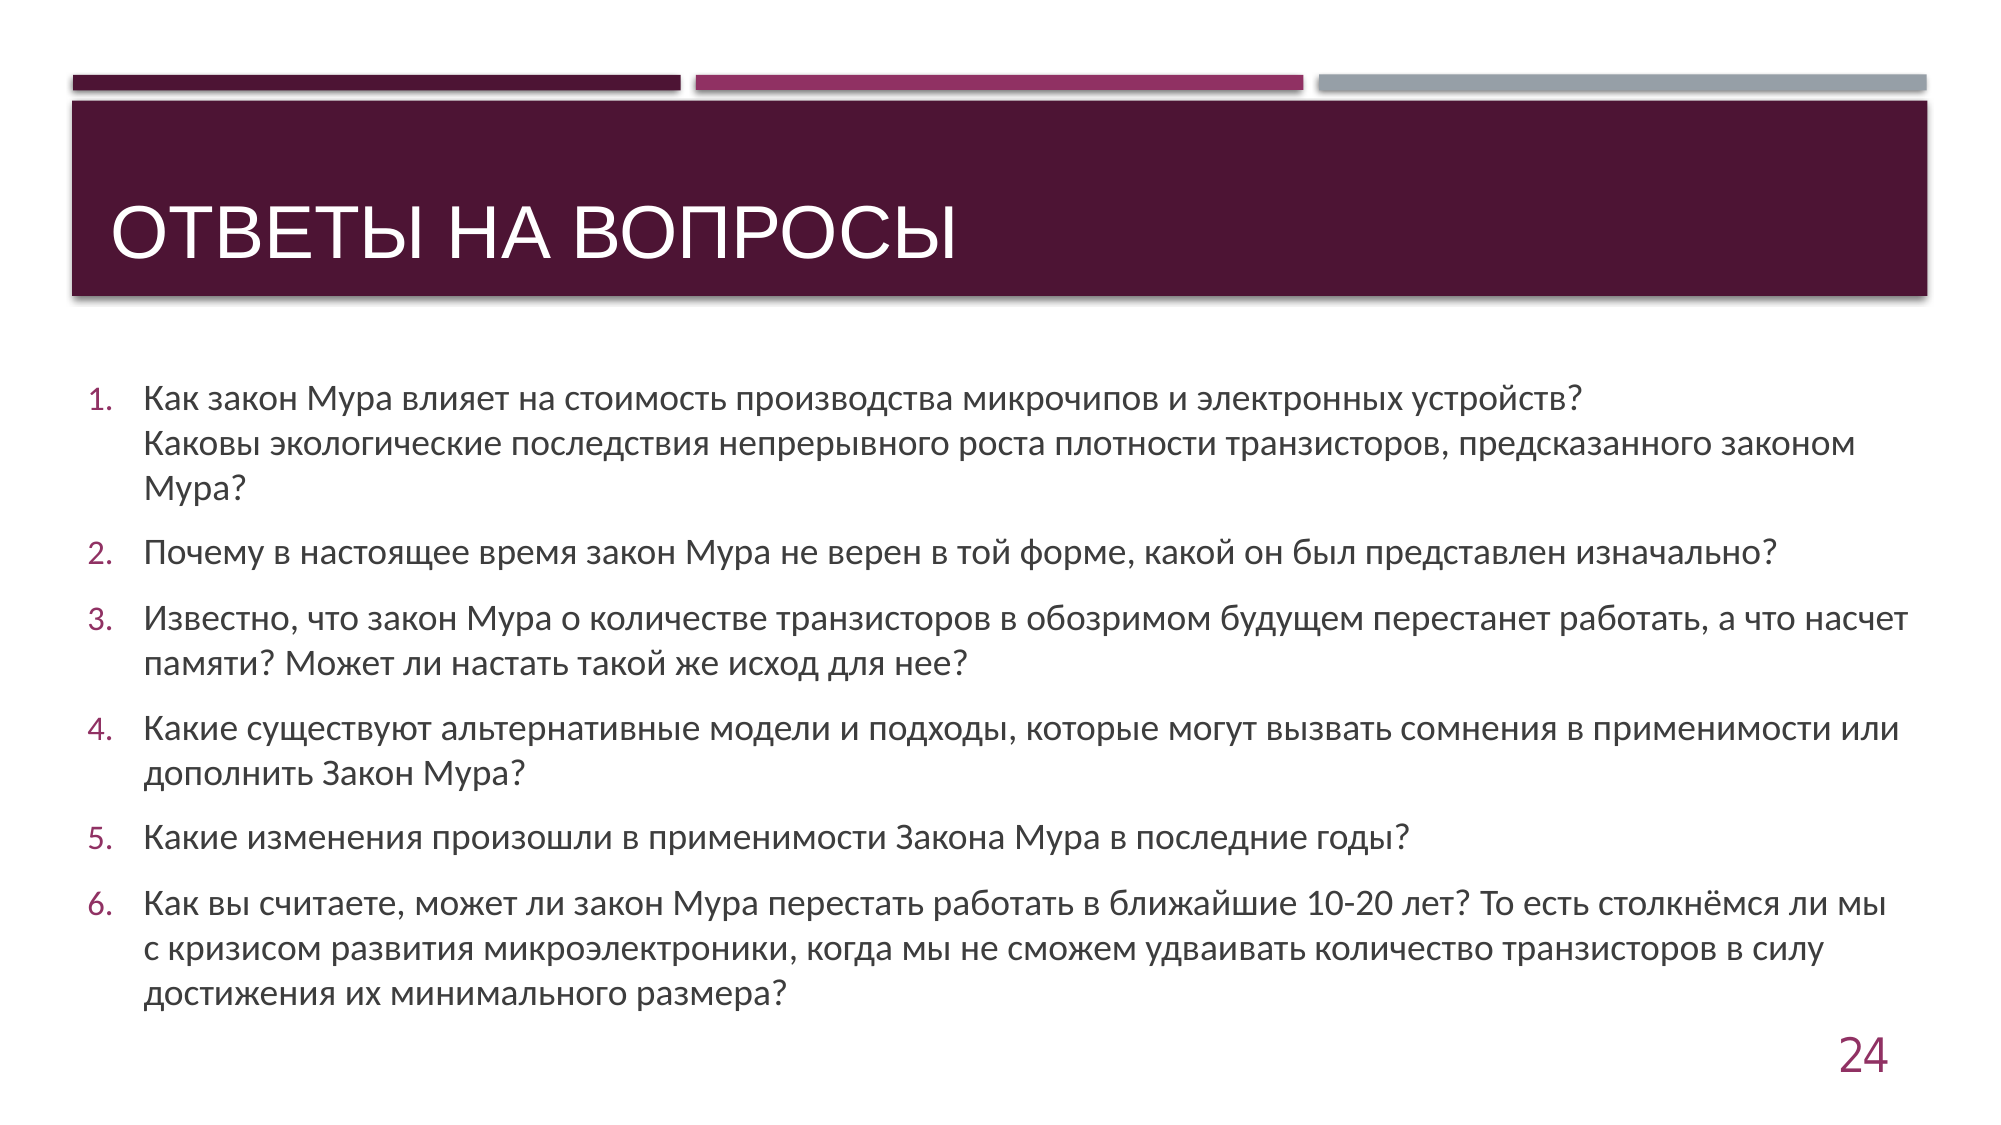

# Ответы на вопросы
Как закон Мура влияет на стоимость производства микрочипов и электронных устройств?
Каковы экологические последствия непрерывного роста плотности транзисторов, предсказанного законом Мура?
Почему в настоящее время закон Мура не верен в той форме, какой он был представлен изначально?
Известно, что закон Мура о количестве транзисторов в обозримом будущем перестанет работать, а что насчет памяти? Может ли настать такой же исход для нее?
Какие существуют альтернативные модели и подходы, которые могут вызвать сомнения в применимости или дополнить Закон Мура?
Какие изменения произошли в применимости Закона Мура в последние годы?
Как вы считаете, может ли закон Мура перестать работать в ближайшие 10-20 лет? То есть столкнёмся ли мы с кризисом развития микроэлектроники, когда мы не сможем удваивать количество транзисторов в силу достижения их минимального размера?
24